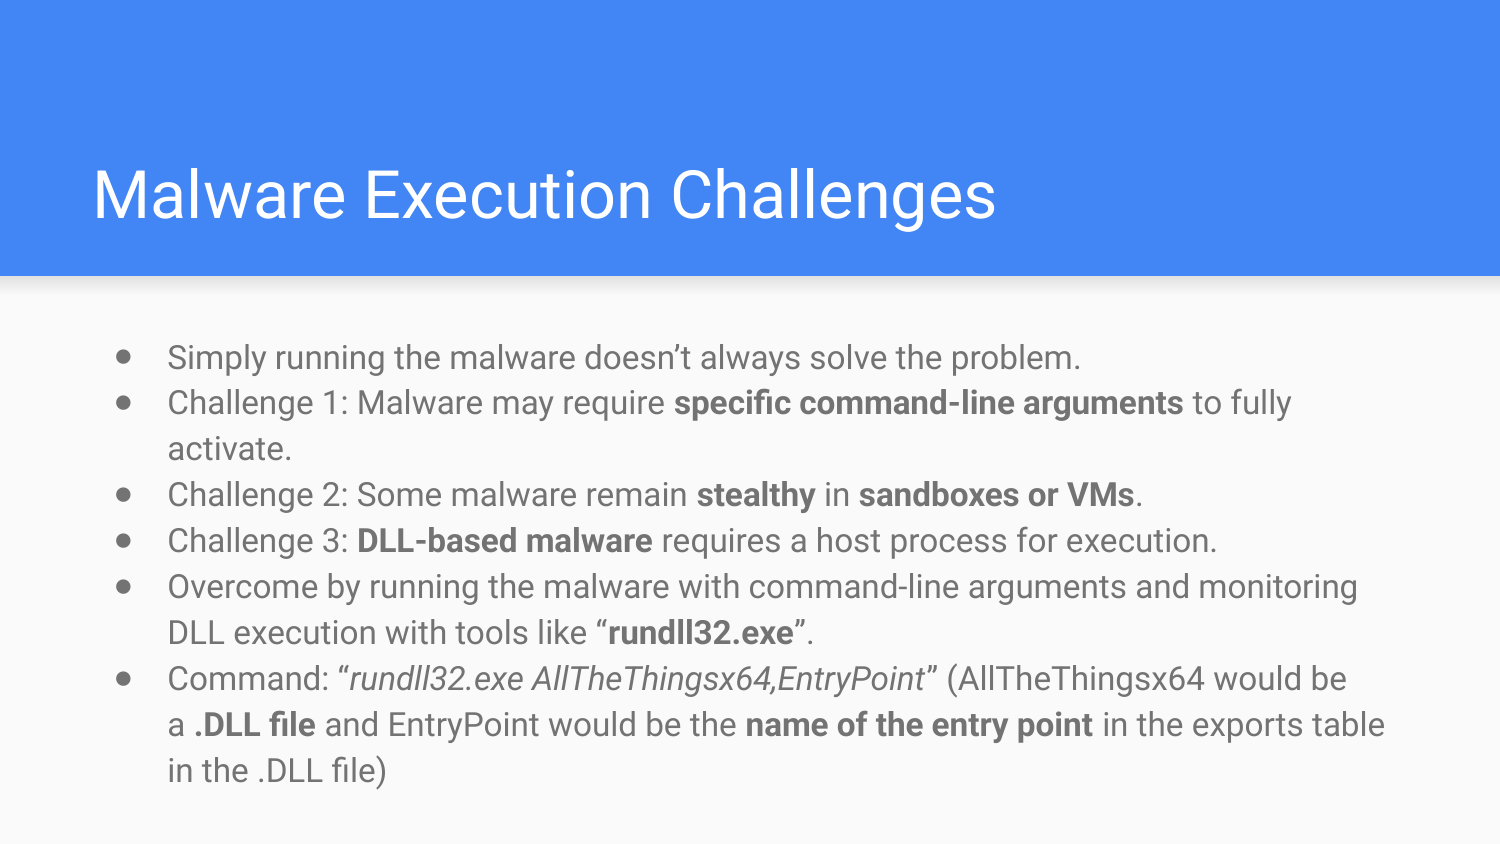

# Malware Execution Challenges
Simply running the malware doesn’t always solve the problem.
Challenge 1: Malware may require specific command-line arguments to fully activate.
Challenge 2: Some malware remain stealthy in sandboxes or VMs.
Challenge 3: DLL-based malware requires a host process for execution.
Overcome by running the malware with command-line arguments and monitoring DLL execution with tools like “rundll32.exe”.
Command: “rundll32.exe AllTheThingsx64,EntryPoint” (AllTheThingsx64 would be a .DLL file and EntryPoint would be the name of the entry point in the exports table in the .DLL file)